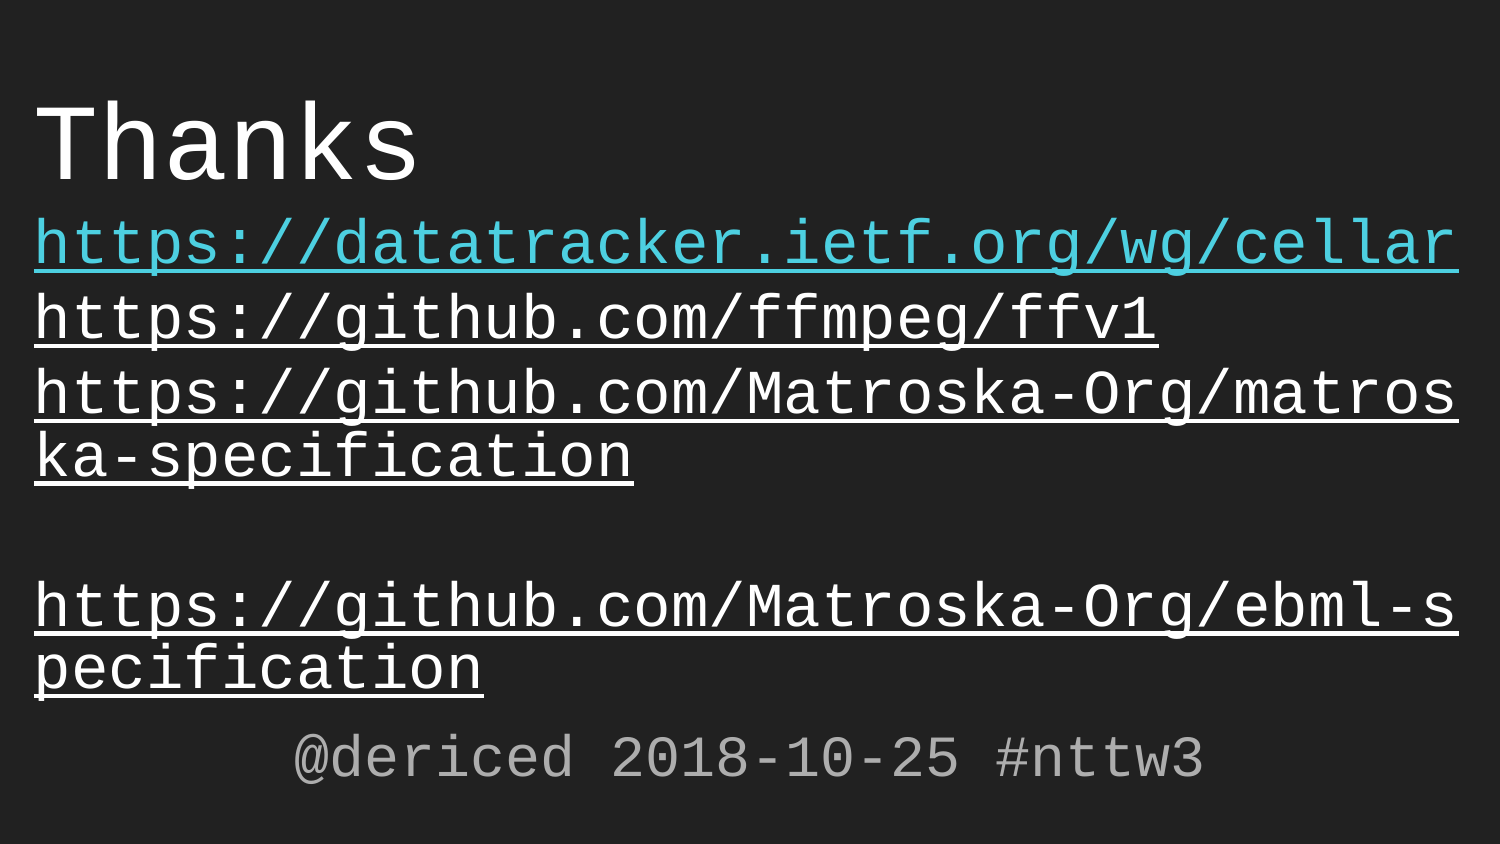

# Thanks
https://datatracker.ietf.org/wg/cellar
https://github.com/ffmpeg/ffv1
https://github.com/Matroska-Org/matroska-specification
https://github.com/Matroska-Org/ebml-specification
@dericed 2018-10-25 #nttw3